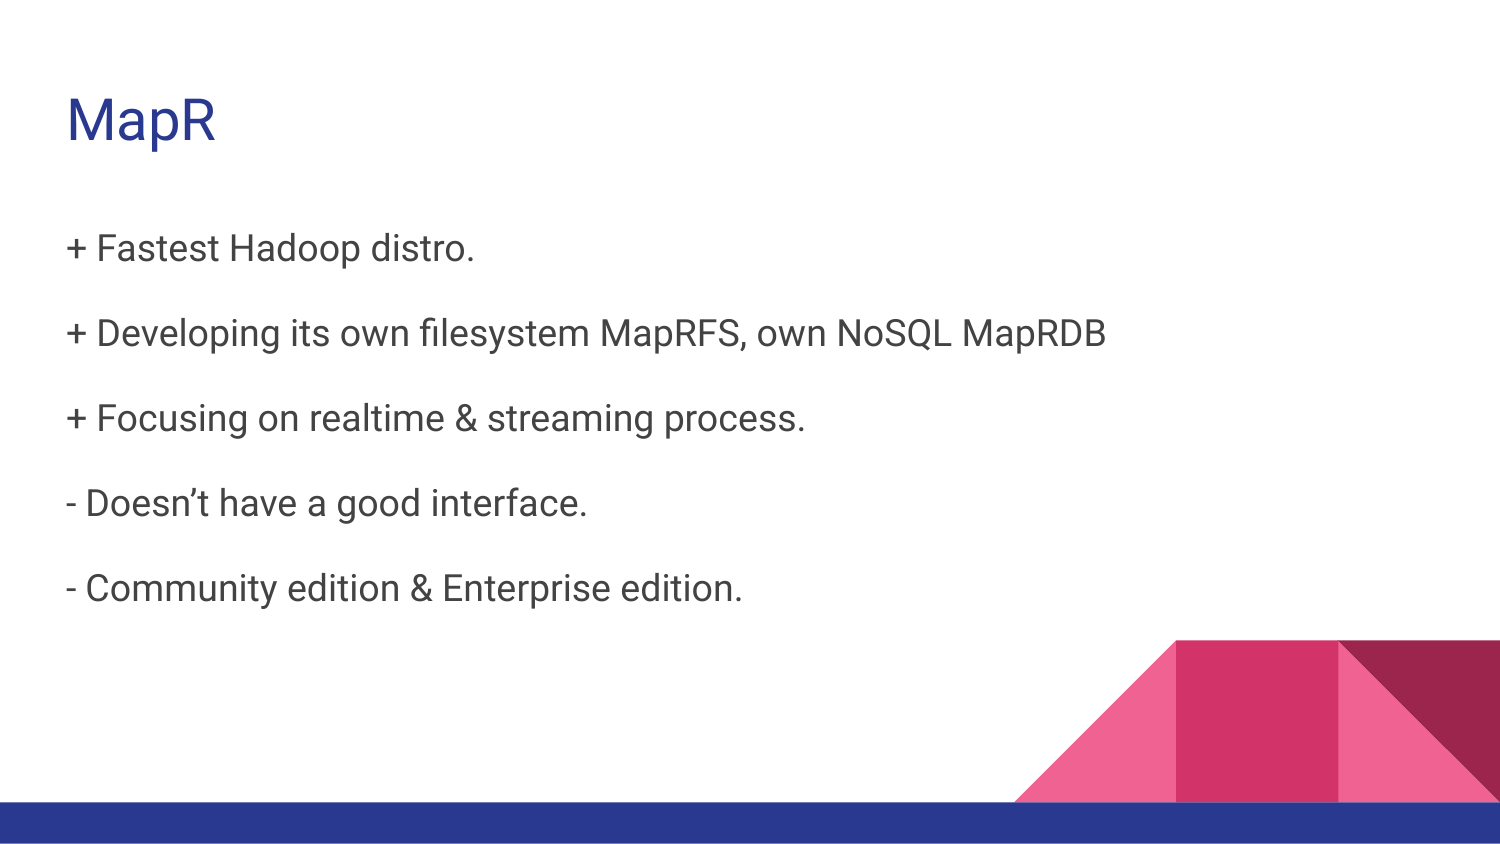

# MapR
+ Fastest Hadoop distro.
+ Developing its own filesystem MapRFS, own NoSQL MapRDB
+ Focusing on realtime & streaming process.
- Doesn’t have a good interface.
- Community edition & Enterprise edition.